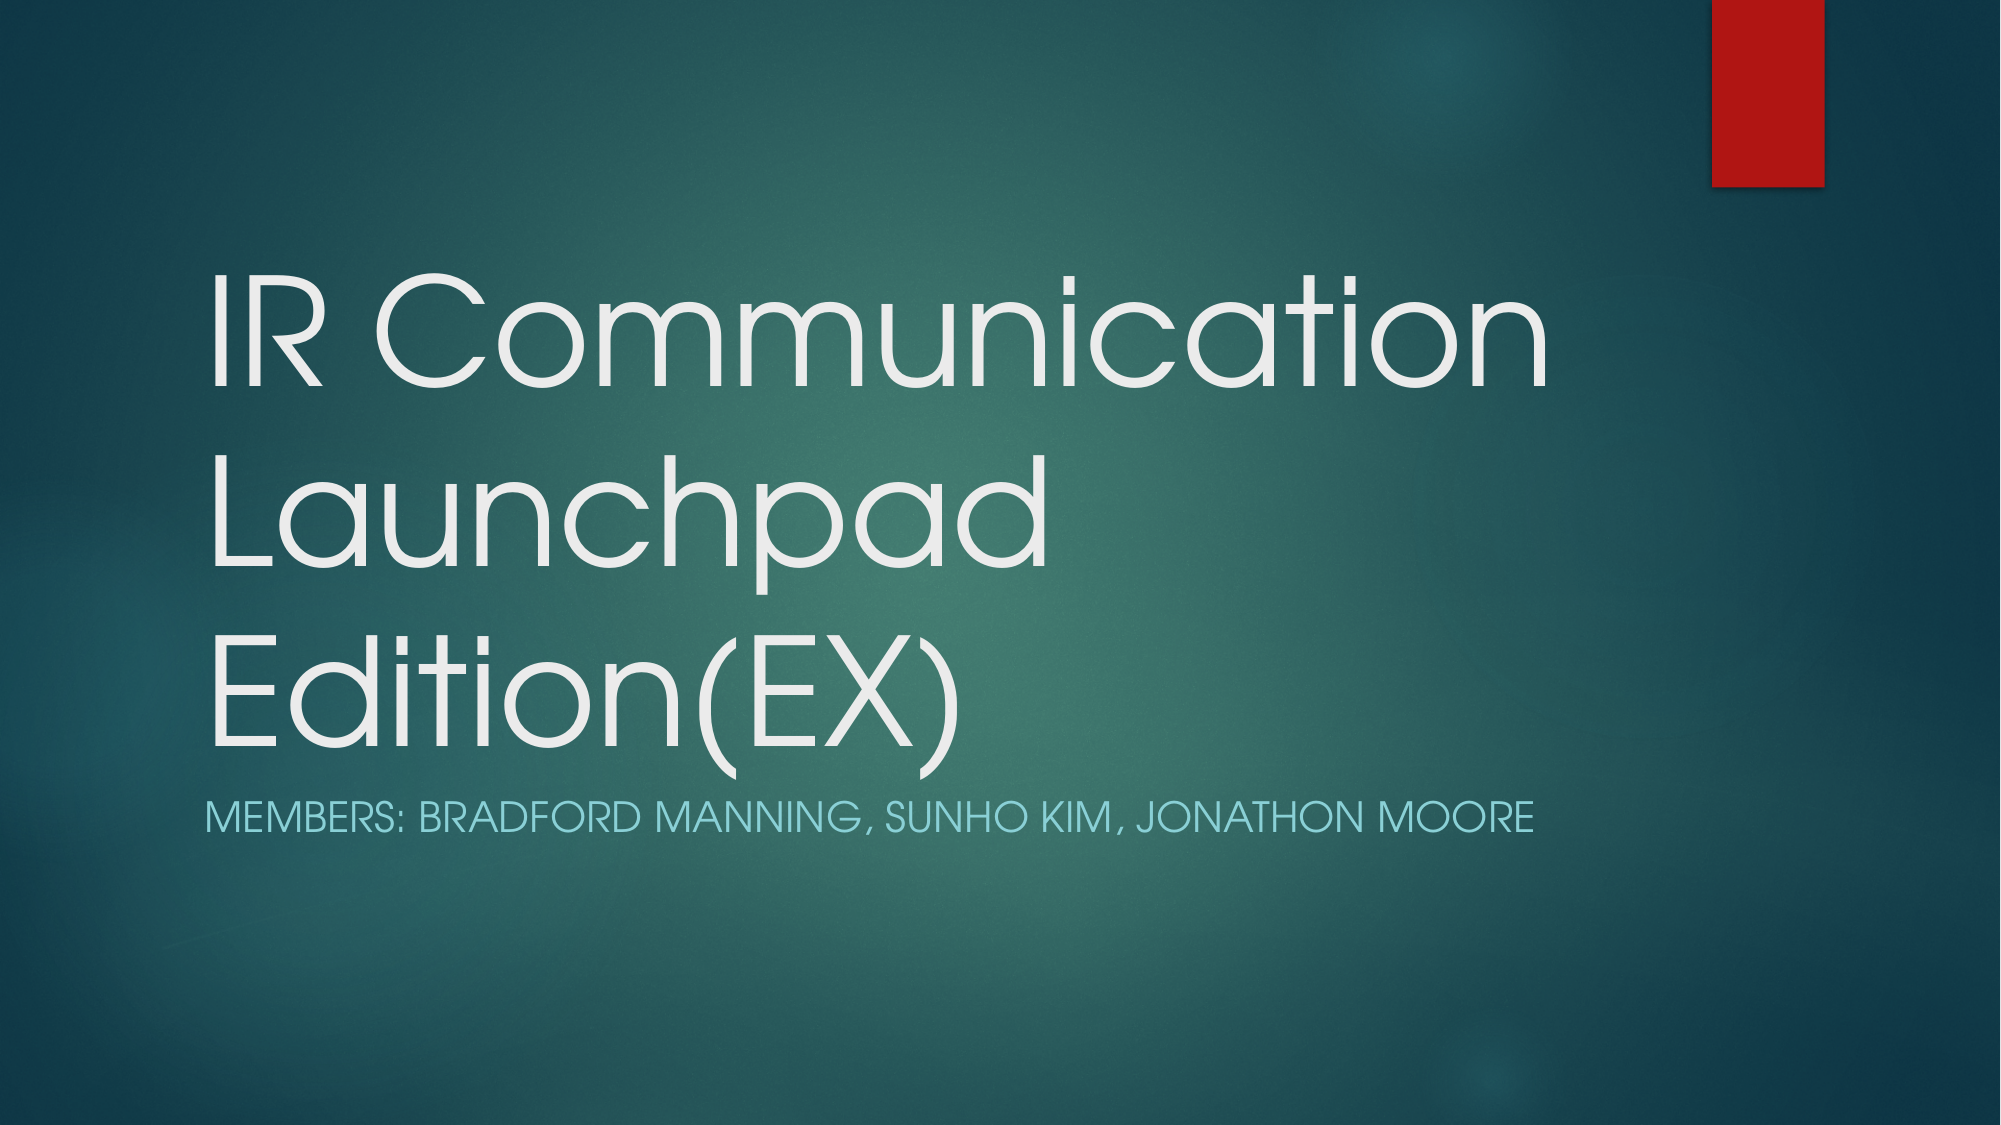

# IR Communication Launchpad Edition(EX)
Members: Bradford Manning, Sunho Kim, Jonathon Moore